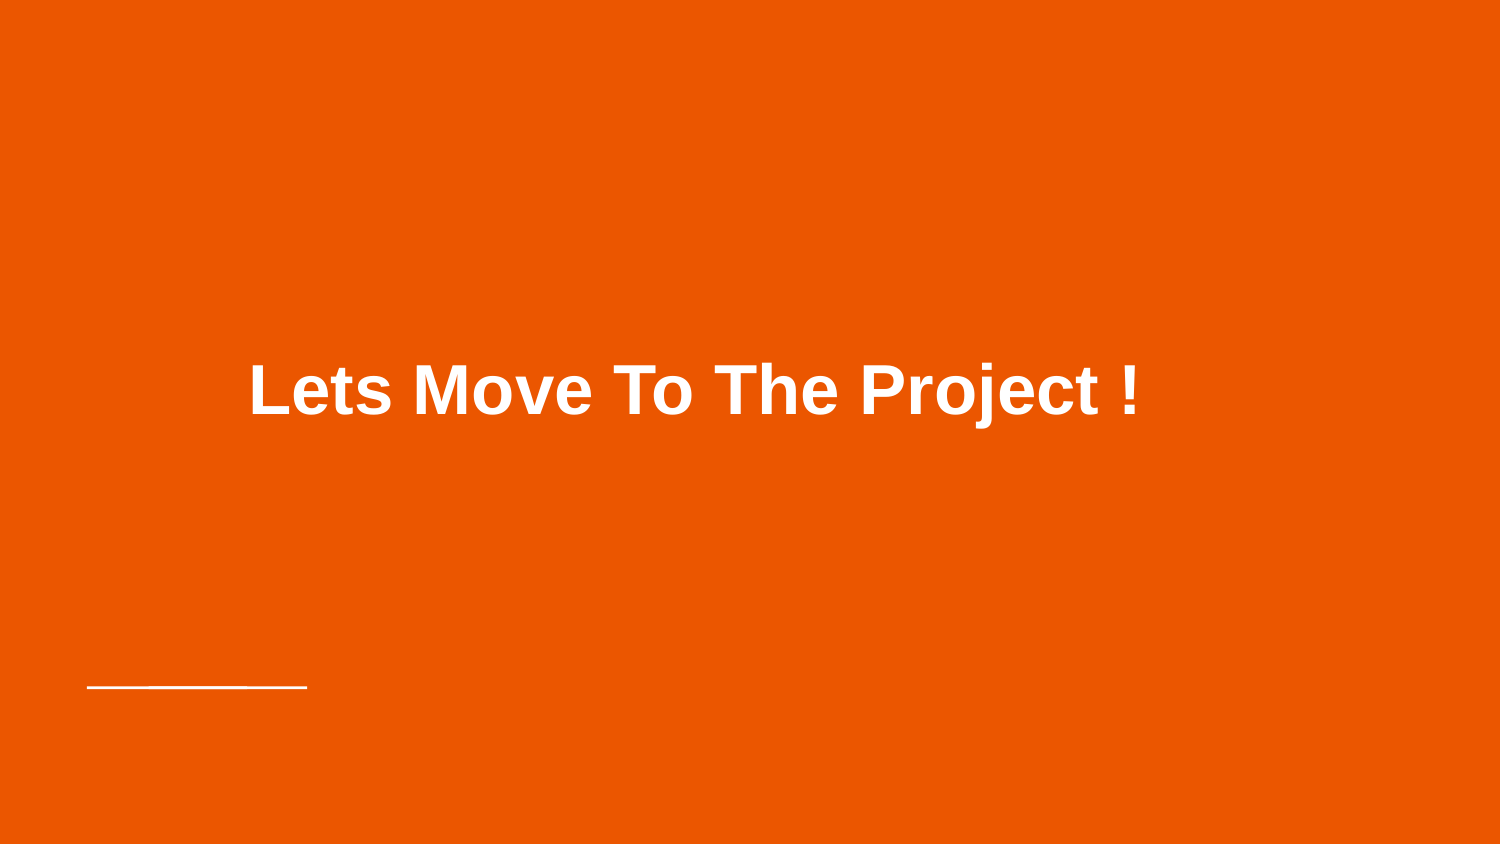

# Lets Move To The Project !